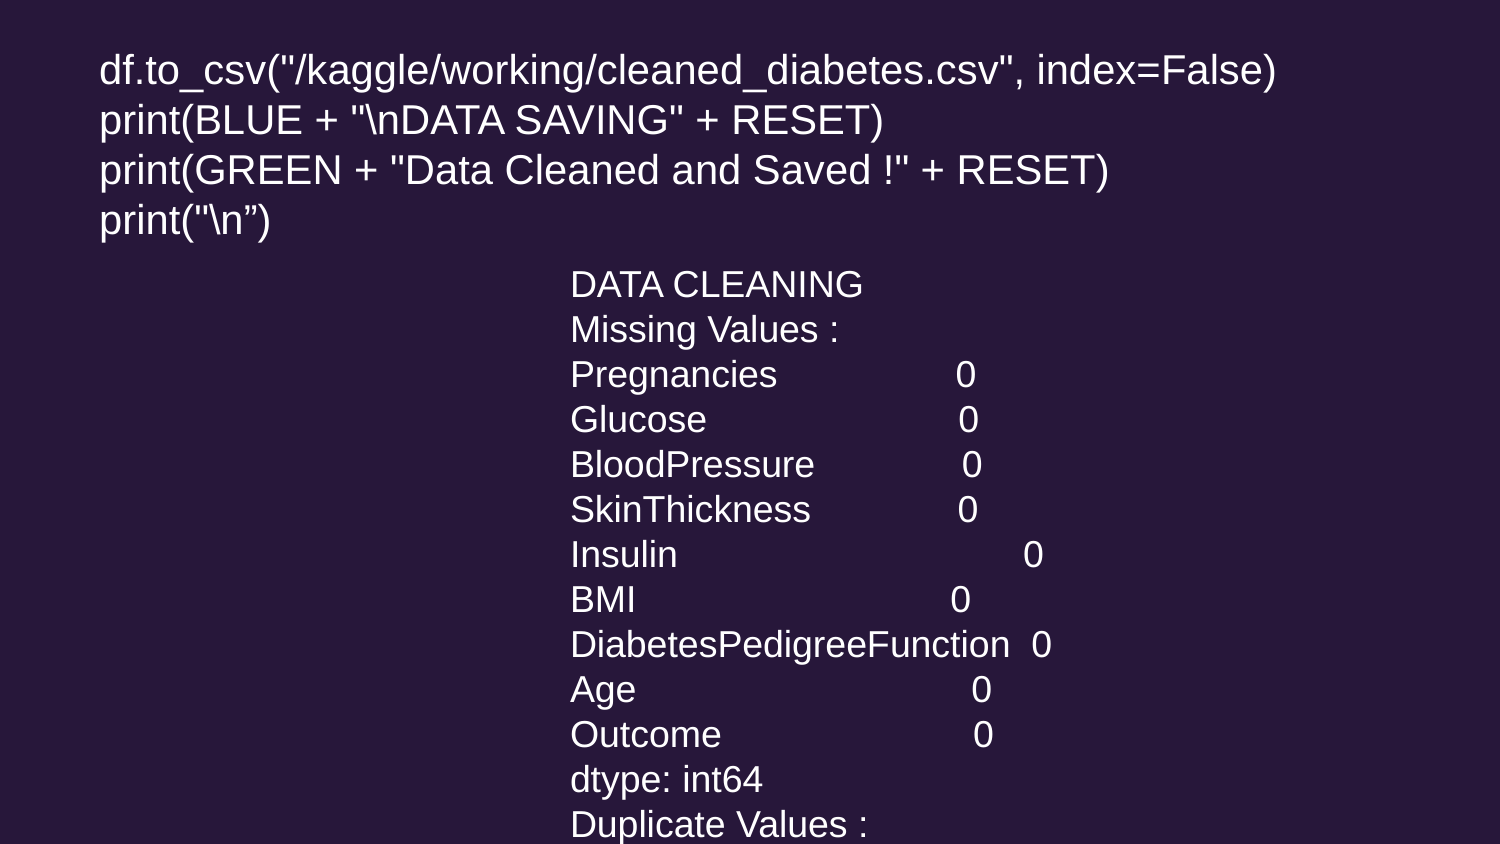

df.to_csv("/kaggle/working/cleaned_diabetes.csv", index=False)
print(BLUE + "\nDATA SAVING" + RESET)
print(GREEN + "Data Cleaned and Saved !" + RESET)
print("\n”)
#
DATA CLEANING
Missing Values :
Pregnancies                 0
Glucose                        0
BloodPressure              0
SkinThickness              0
Insulin                                 0
BMI                              0
DiabetesPedigreeFunction  0
Age                                0
Outcome                        0
dtype: int64
Duplicate Values :
0